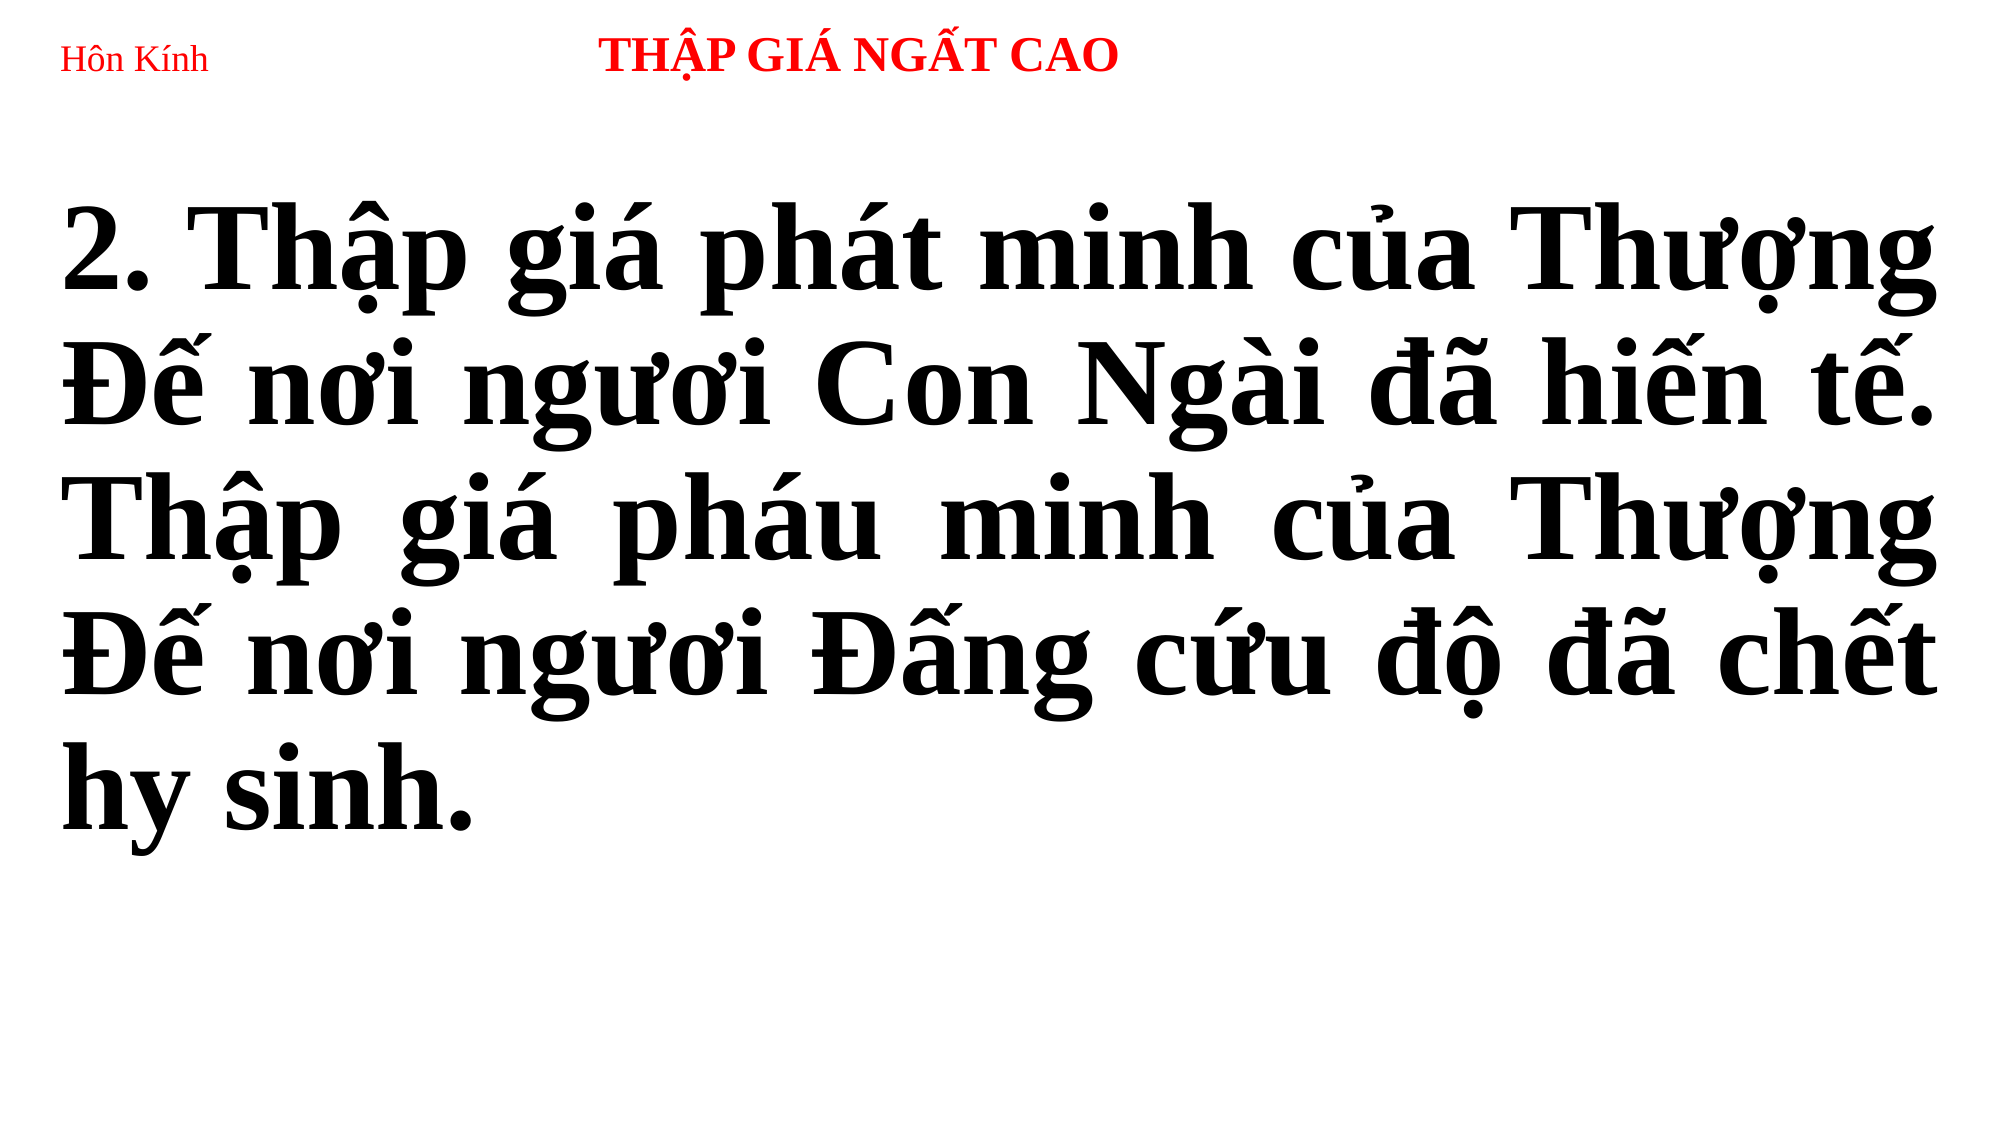

# Hôn Kính                                         THẬP GIÁ NGẤT CAO
2. Thập giá phát minh của Thượng Đế nơi ngươi Con Ngài đã hiến tế. Thập giá pháu minh của Thượng Đế nơi ngươi Đấng cứu độ đã chết hy sinh.